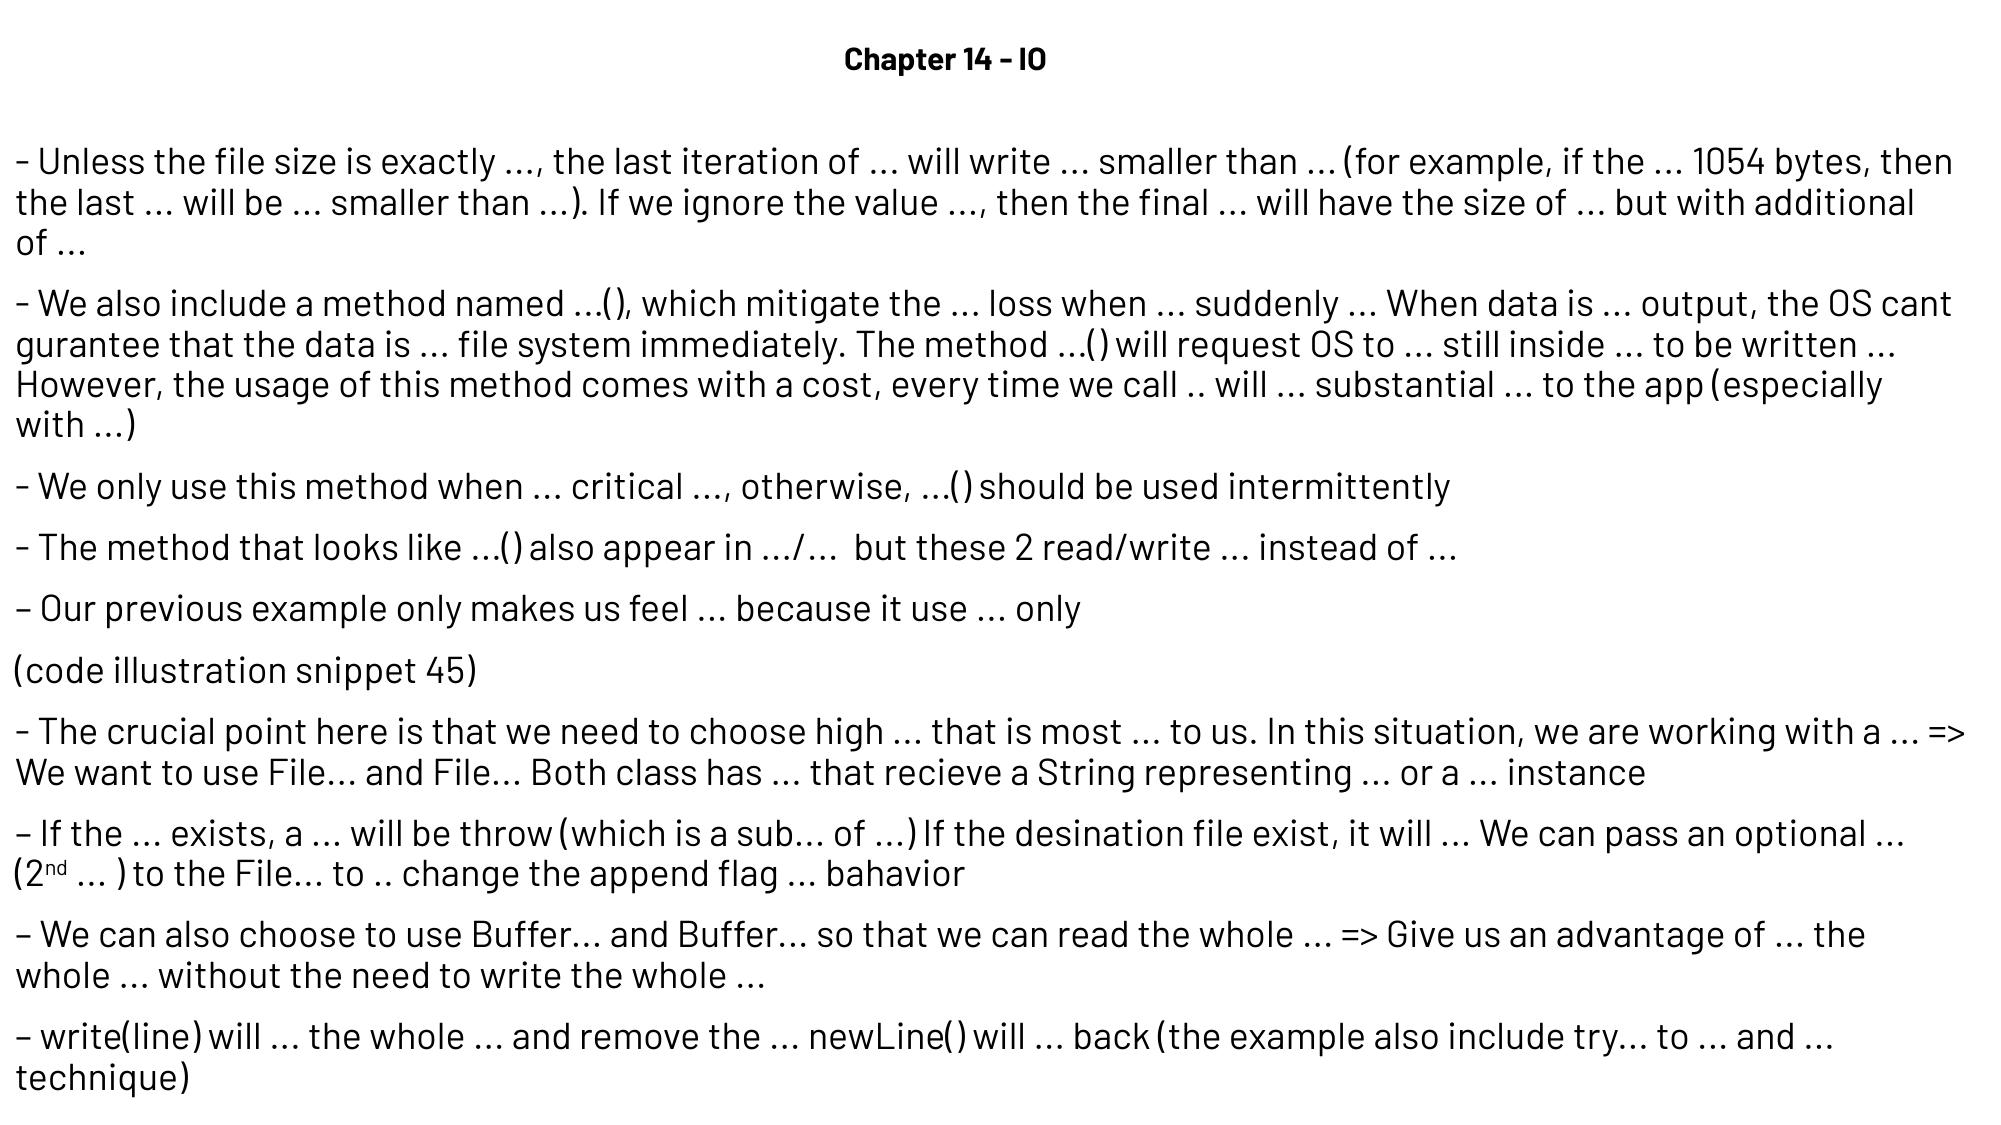

Chapter 14 - IO
- Unless the file size is exactly ..., the last iteration of ... will write ... smaller than ... (for example, if the ... 1054 bytes, then the last ... will be ... smaller than ...). If we ignore the value ..., then the final ... will have the size of ... but with additional of ...
- We also include a method named ...(), which mitigate the ... loss when ... suddenly ... When data is ... output, the OS cant gurantee that the data is ... file system immediately. The method ...() will request OS to ... still inside ... to be written ... However, the usage of this method comes with a cost, every time we call .. will ... substantial ... to the app (especially with ...)
- We only use this method when ... critical ..., otherwise, ...() should be used intermittently
- The method that looks like ...() also appear in .../...  but these 2 read/write ... instead of ...
– Our previous example only makes us feel ... because it use ... only
(code illustration snippet 45)
- The crucial point here is that we need to choose high ... that is most ... to us. In this situation, we are working with a ... => We want to use File... and File... Both class has ... that recieve a String representing ... or a ... instance
– If the ... exists, a ... will be throw (which is a sub... of ...) If the desination file exist, it will ... We can pass an optional ... (2nd ... ) to the File... to .. change the append flag ... bahavior
– We can also choose to use Buffer... and Buffer... so that we can read the whole ... => Give us an advantage of ... the whole ... without the need to write the whole ...
– write(line) will ... the whole ... and remove the ... newLine() will ... back (the example also include try... to ... and ... technique)